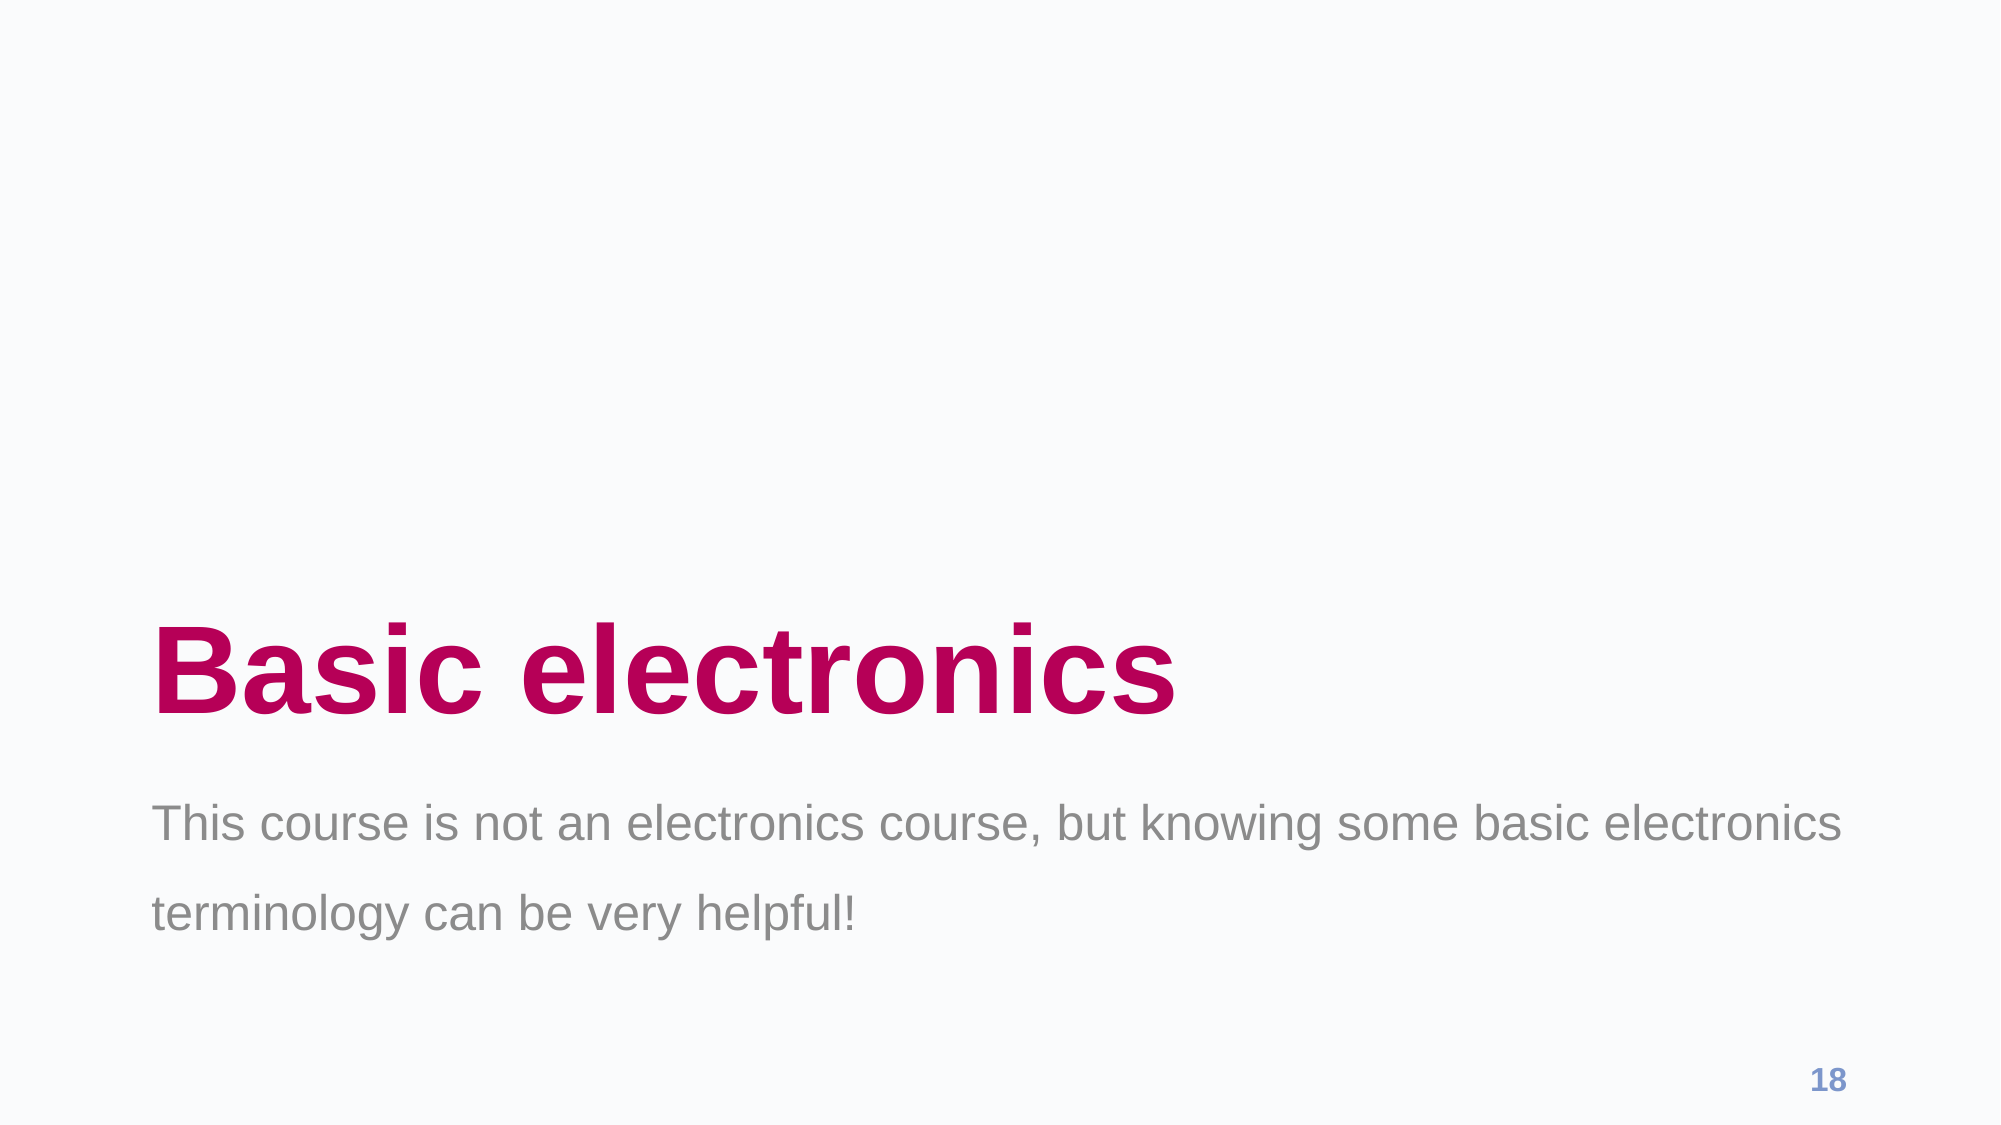

# Basic electronics
This course is not an electronics course, but knowing some basic electronics terminology can be very helpful!
18